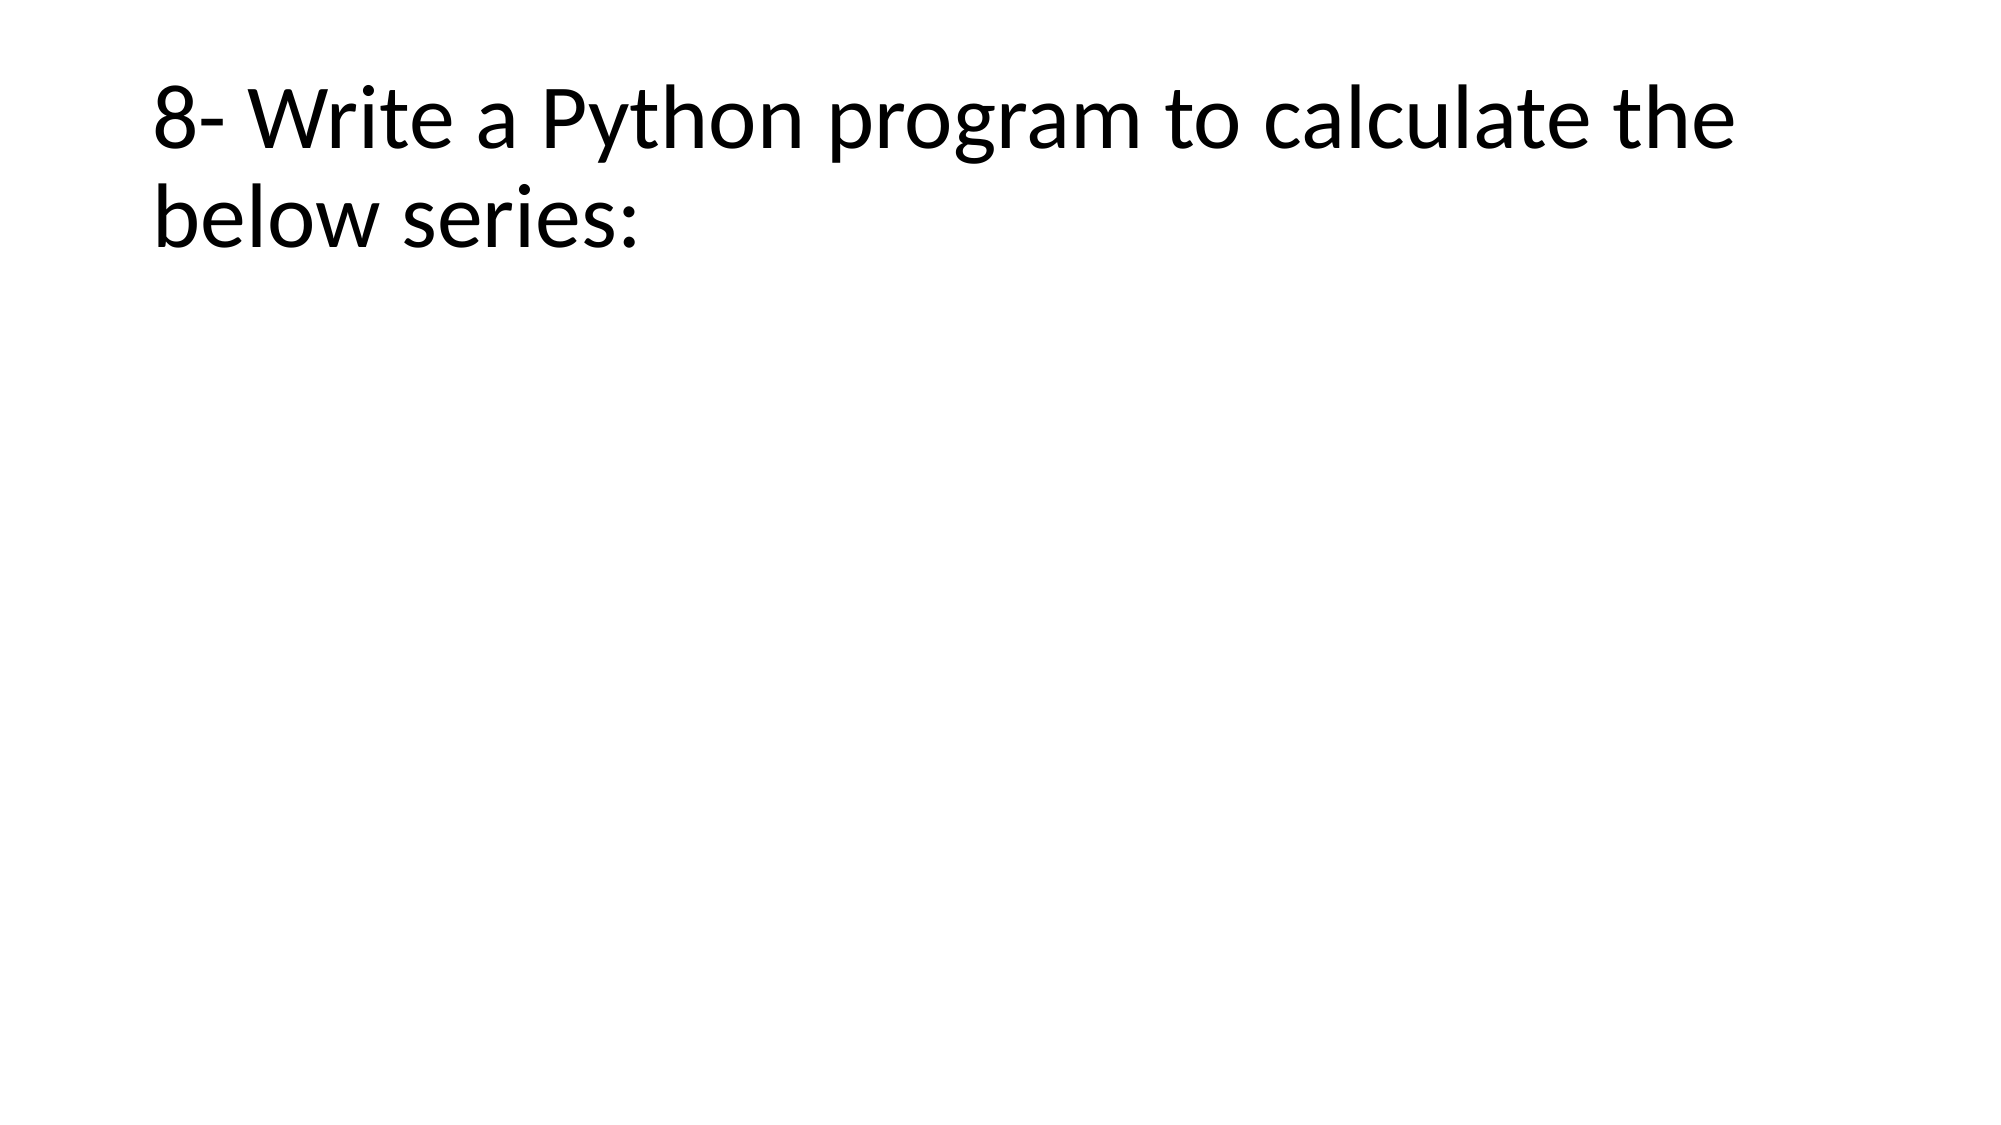

# 8- Write a Python program to calculate the below series: